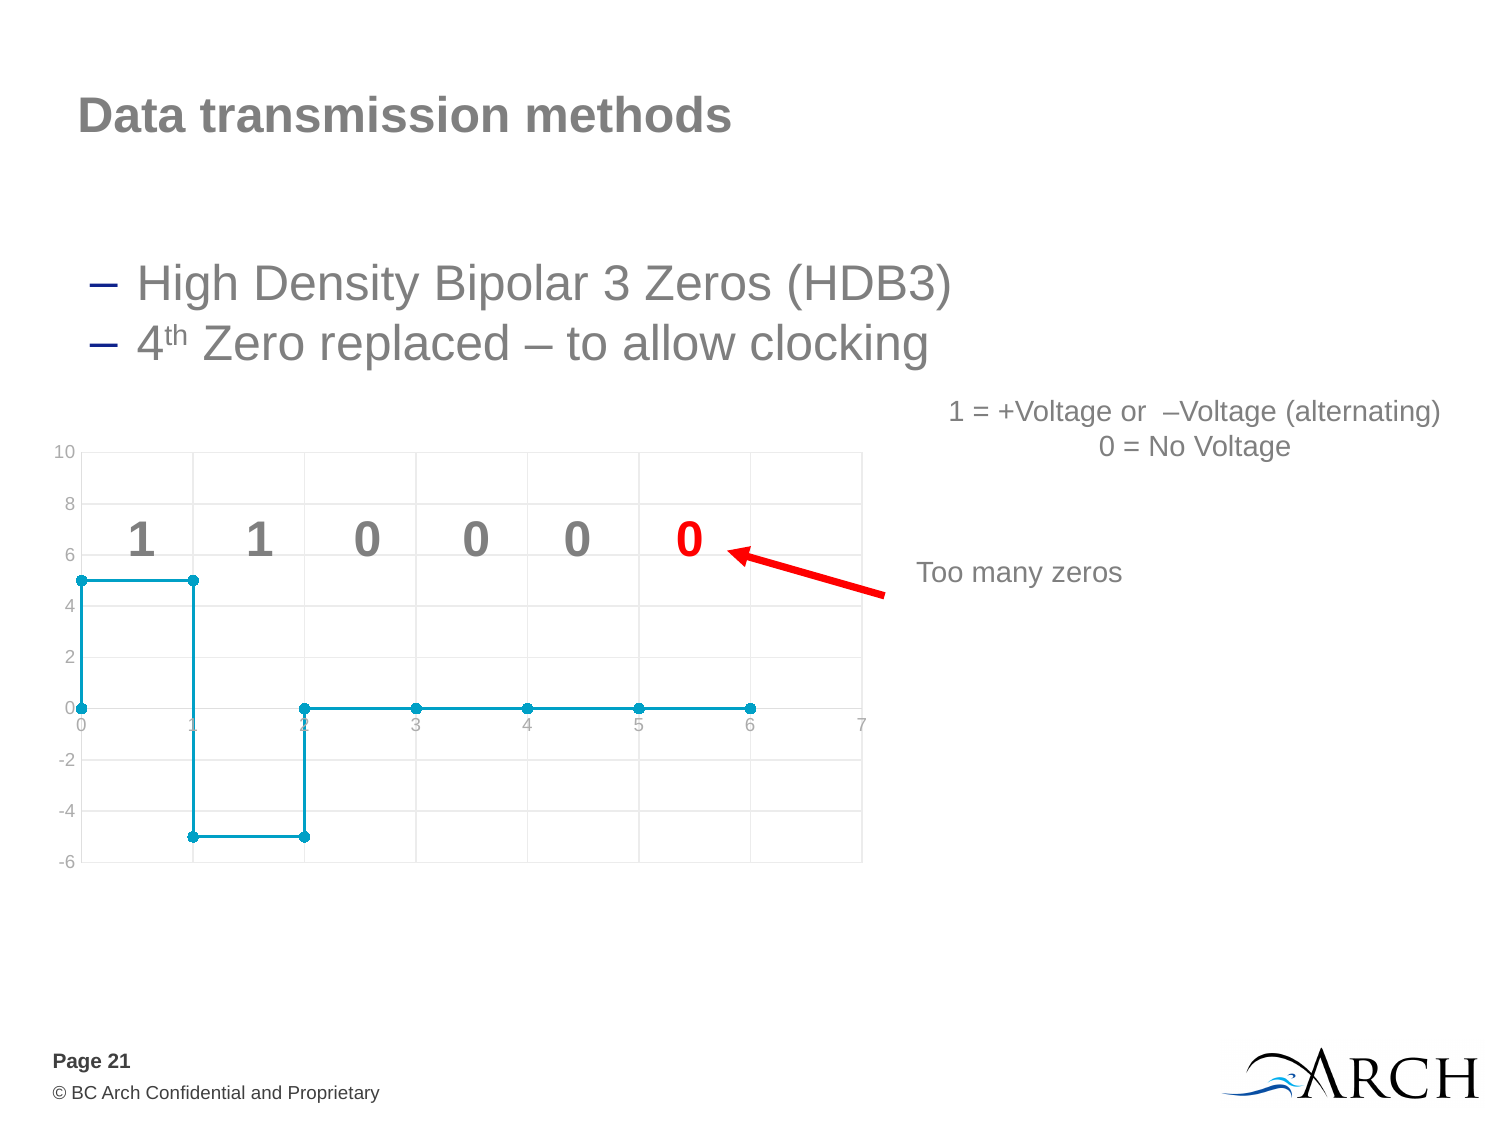

# Data transmission methods
High Density Bipolar 3 Zeros (HDB3)
4th Zero replaced – to allow clocking
1 = +Voltage or  –Voltage (alternating)
0 = No Voltage

### Chart

| Category |  | Voltage |
|---|---|---|
1
1
0
0
0
0
Too many zeros